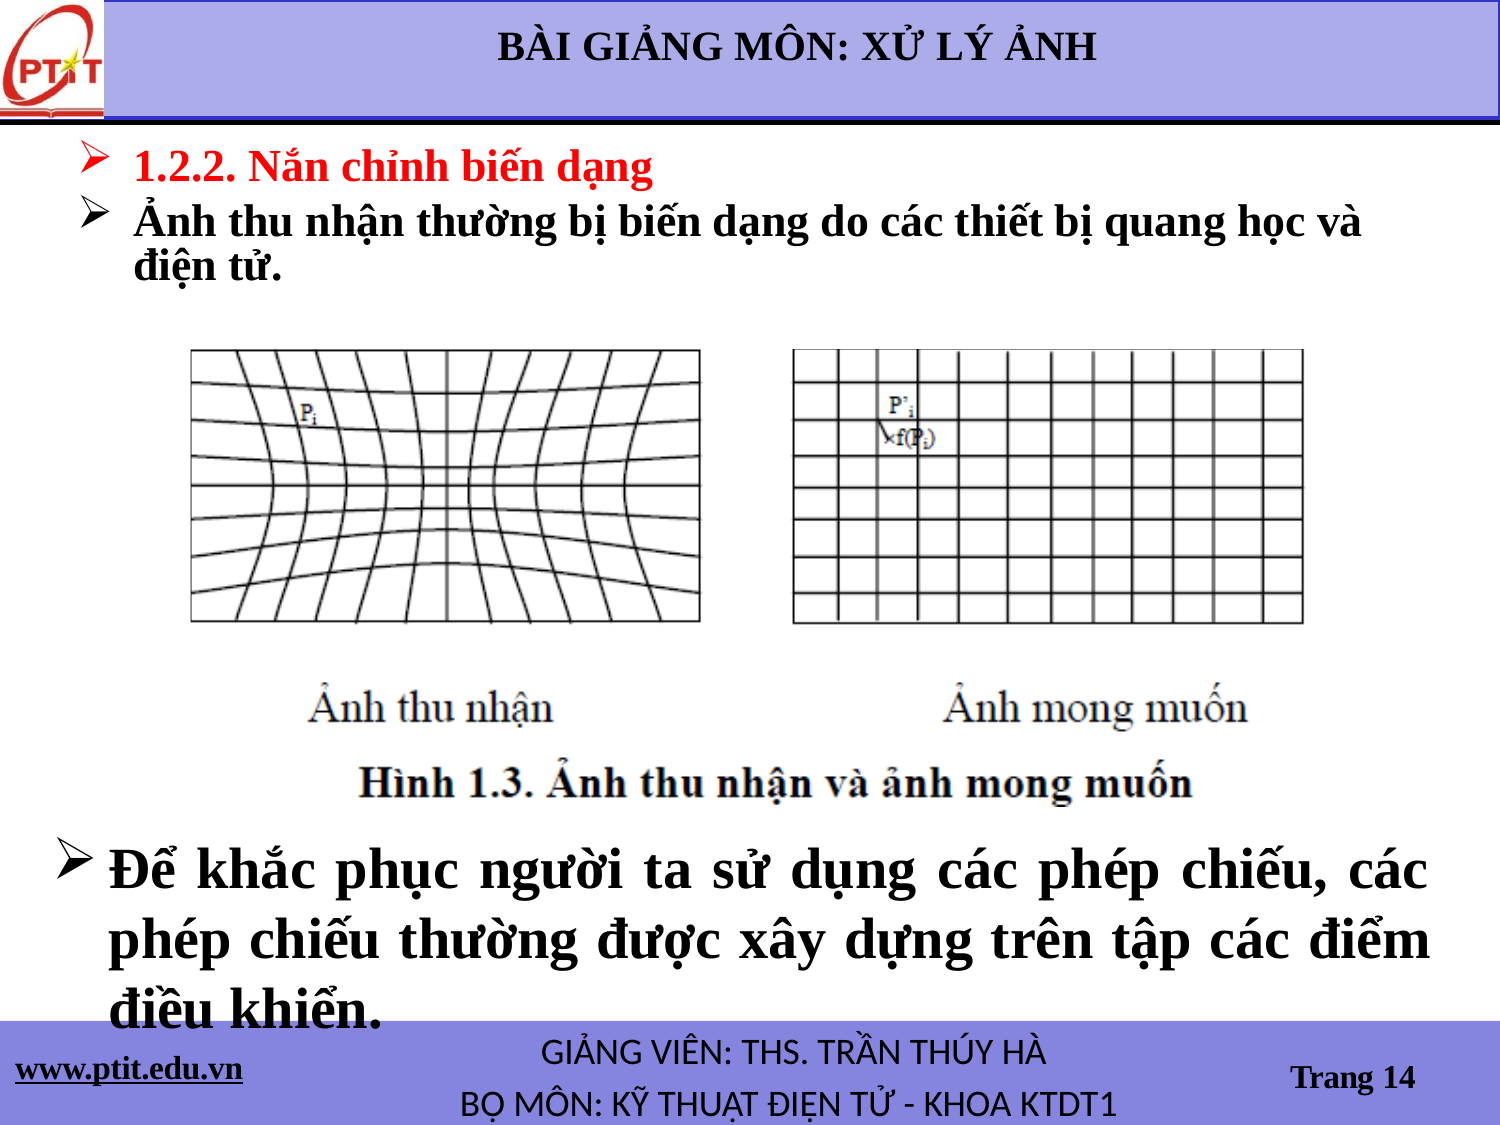

BÀI GIẢNG MÔN: XỬ LÝ ẢNH

1.2.2. Nắn chỉnh biến dạng
Ảnh thu nhận thường bị biến dạng do các thiết bị quang học và  điện tử.

Để khắc phục người ta sử dụng các phép chiếu, các  phép chiếu thường được xây dựng trên tập các điểm  điều khiển.

GIẢNG VIÊN: THS. TRẦN THÚY HÀ
BỘ MÔN: KỸ THUẬT ĐIỆN TỬ - KHOA KTDT1
www.ptit.edu.vn
Trang 14